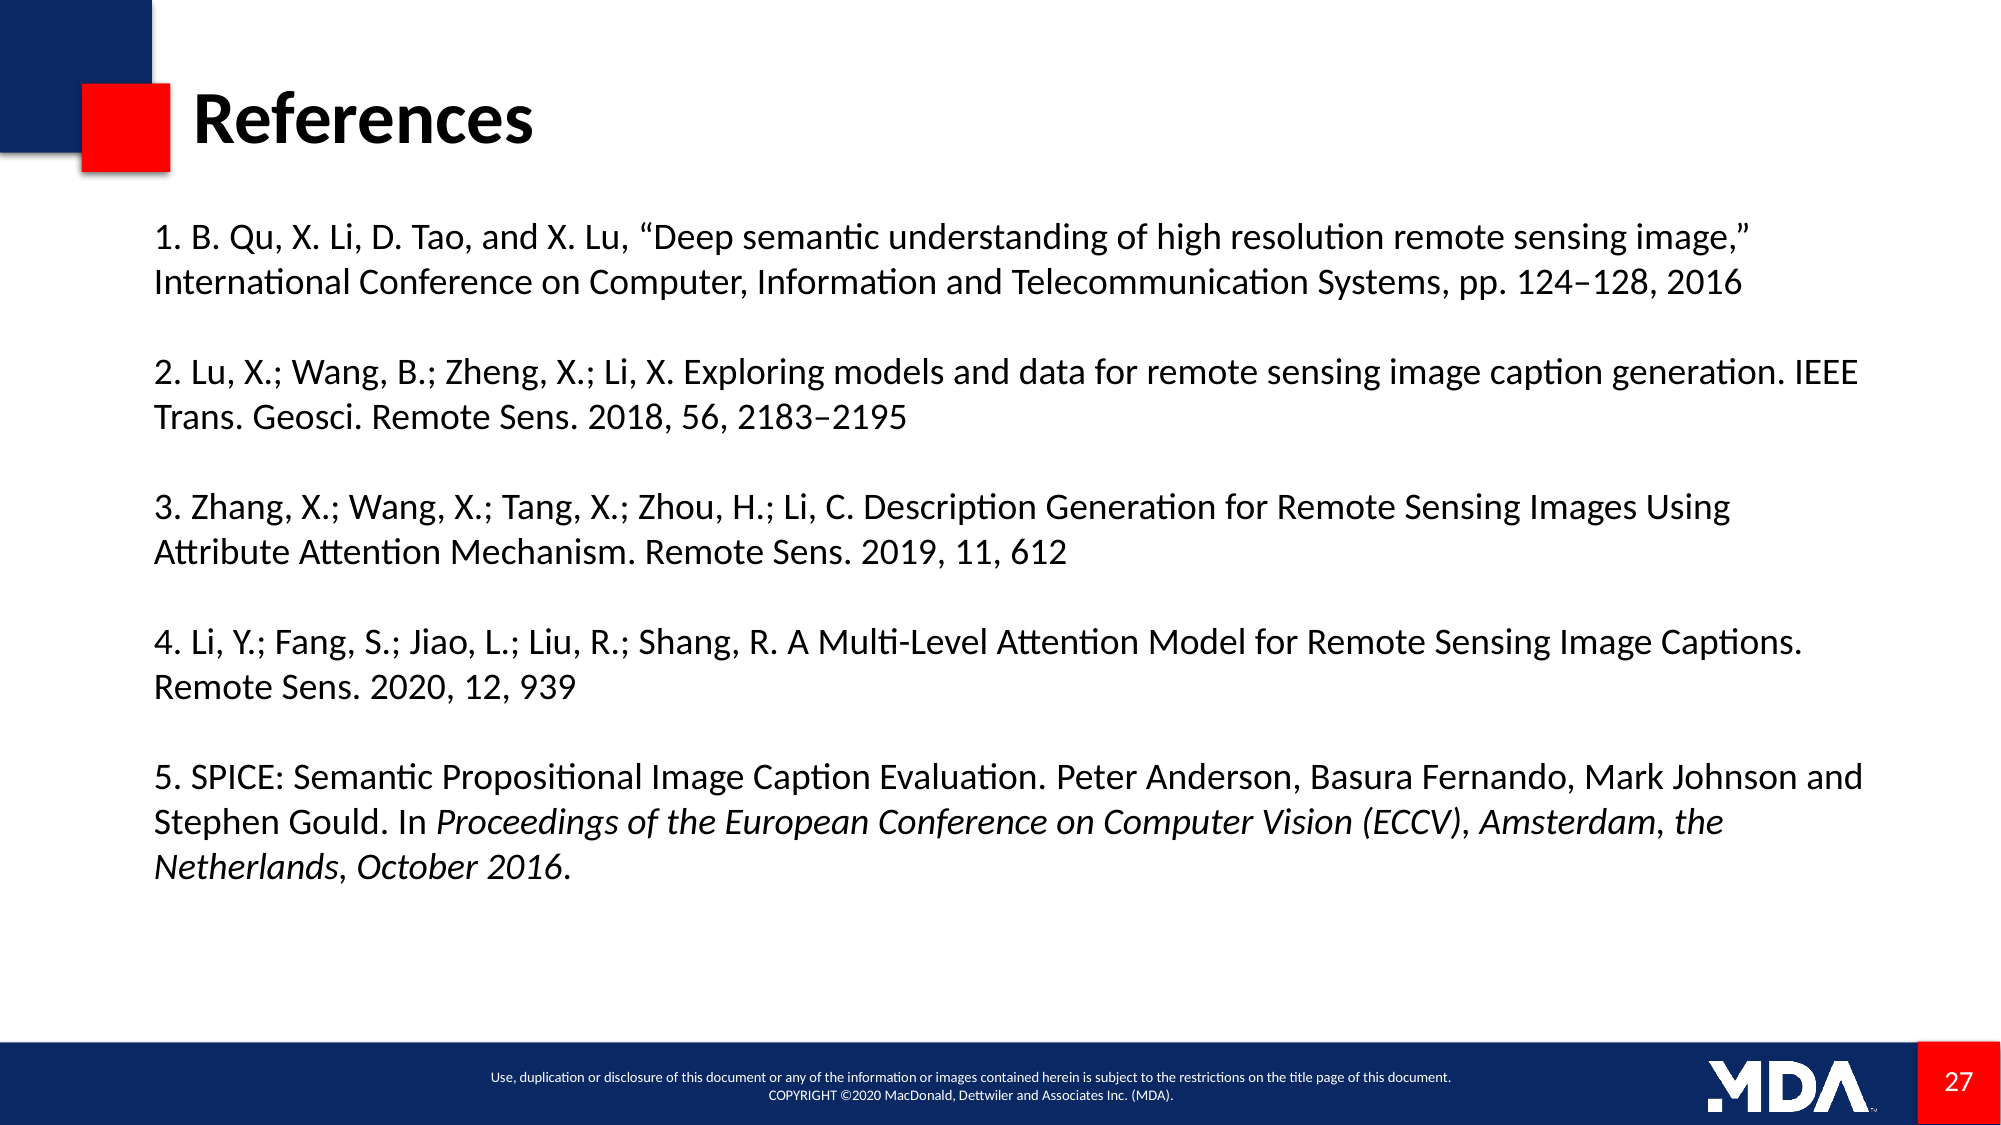

# References
1. B. Qu, X. Li, D. Tao, and X. Lu, “Deep semantic understanding of high resolution remote sensing image,” International Conference on Computer, Information and Telecommunication Systems, pp. 124–128, 2016

2. Lu, X.; Wang, B.; Zheng, X.; Li, X. Exploring models and data for remote sensing image caption generation. IEEE Trans. Geosci. Remote Sens. 2018, 56, 2183–2195

3. Zhang, X.; Wang, X.; Tang, X.; Zhou, H.; Li, C. Description Generation for Remote Sensing Images Using Attribute Attention Mechanism. Remote Sens. 2019, 11, 612

4. Li, Y.; Fang, S.; Jiao, L.; Liu, R.; Shang, R. A Multi-Level Attention Model for Remote Sensing Image Captions. Remote Sens. 2020, 12, 939

5. SPICE: Semantic Propositional Image Caption Evaluation. Peter Anderson, Basura Fernando, Mark Johnson and Stephen Gould. In Proceedings of the European Conference on Computer Vision (ECCV), Amsterdam, the Netherlands, October 2016.
Use, duplication or disclosure of this document or any of the information or images contained herein is subject to the restrictions on the title page of this document.
COPYRIGHT ©2020 MacDonald, Dettwiler and Associates Inc. (MDA).
27